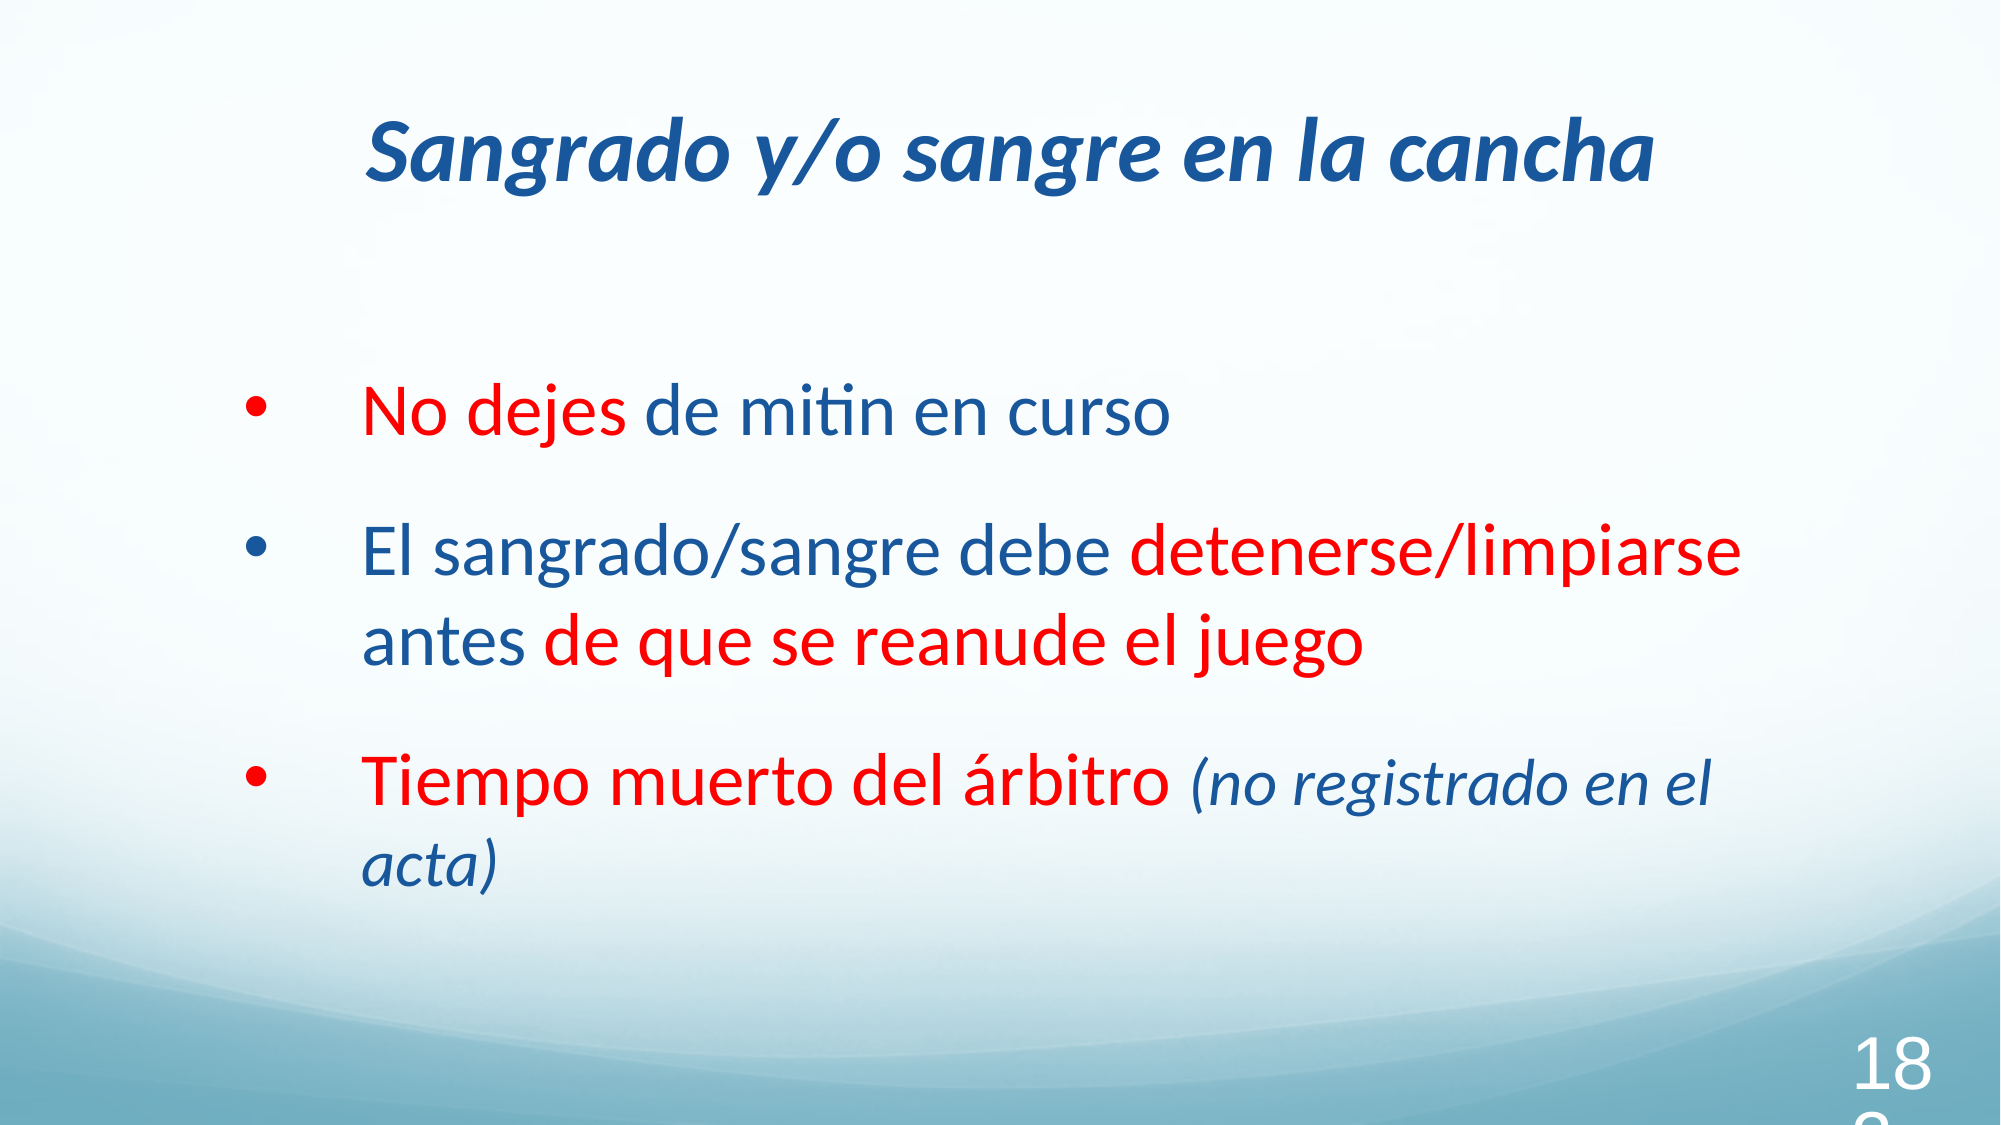

Sangrado y/o sangre en la cancha

No dejes de mitin en curso

El sangrado/sangre debe detenerse/limpiarse antes de que se reanude el juego

Tiempo muerto del árbitro (no registrado en el acta)

182